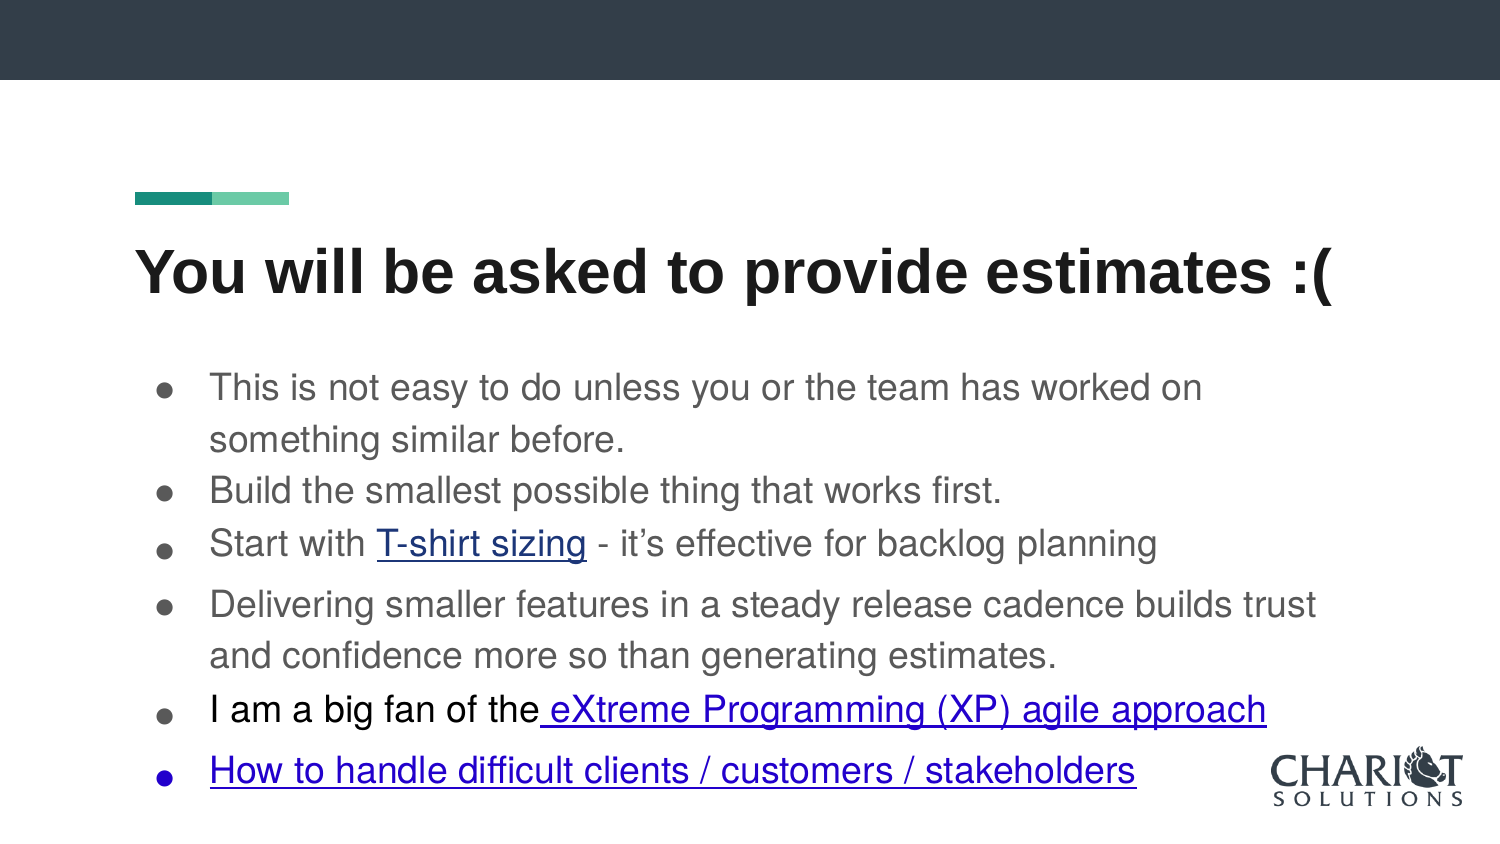

# You will be asked to provide estimates :(

This is not easy to do unless you or the team has worked on something similar before.
Build the smallest possible thing that works first.
Start with T-shirt sizing - it’s effective for backlog planning
Delivering smaller features in a steady release cadence builds trust and confidence more so than generating estimates.
I am a big fan of the eXtreme Programming (XP) agile approach
How to handle difficult clients / customers / stakeholders